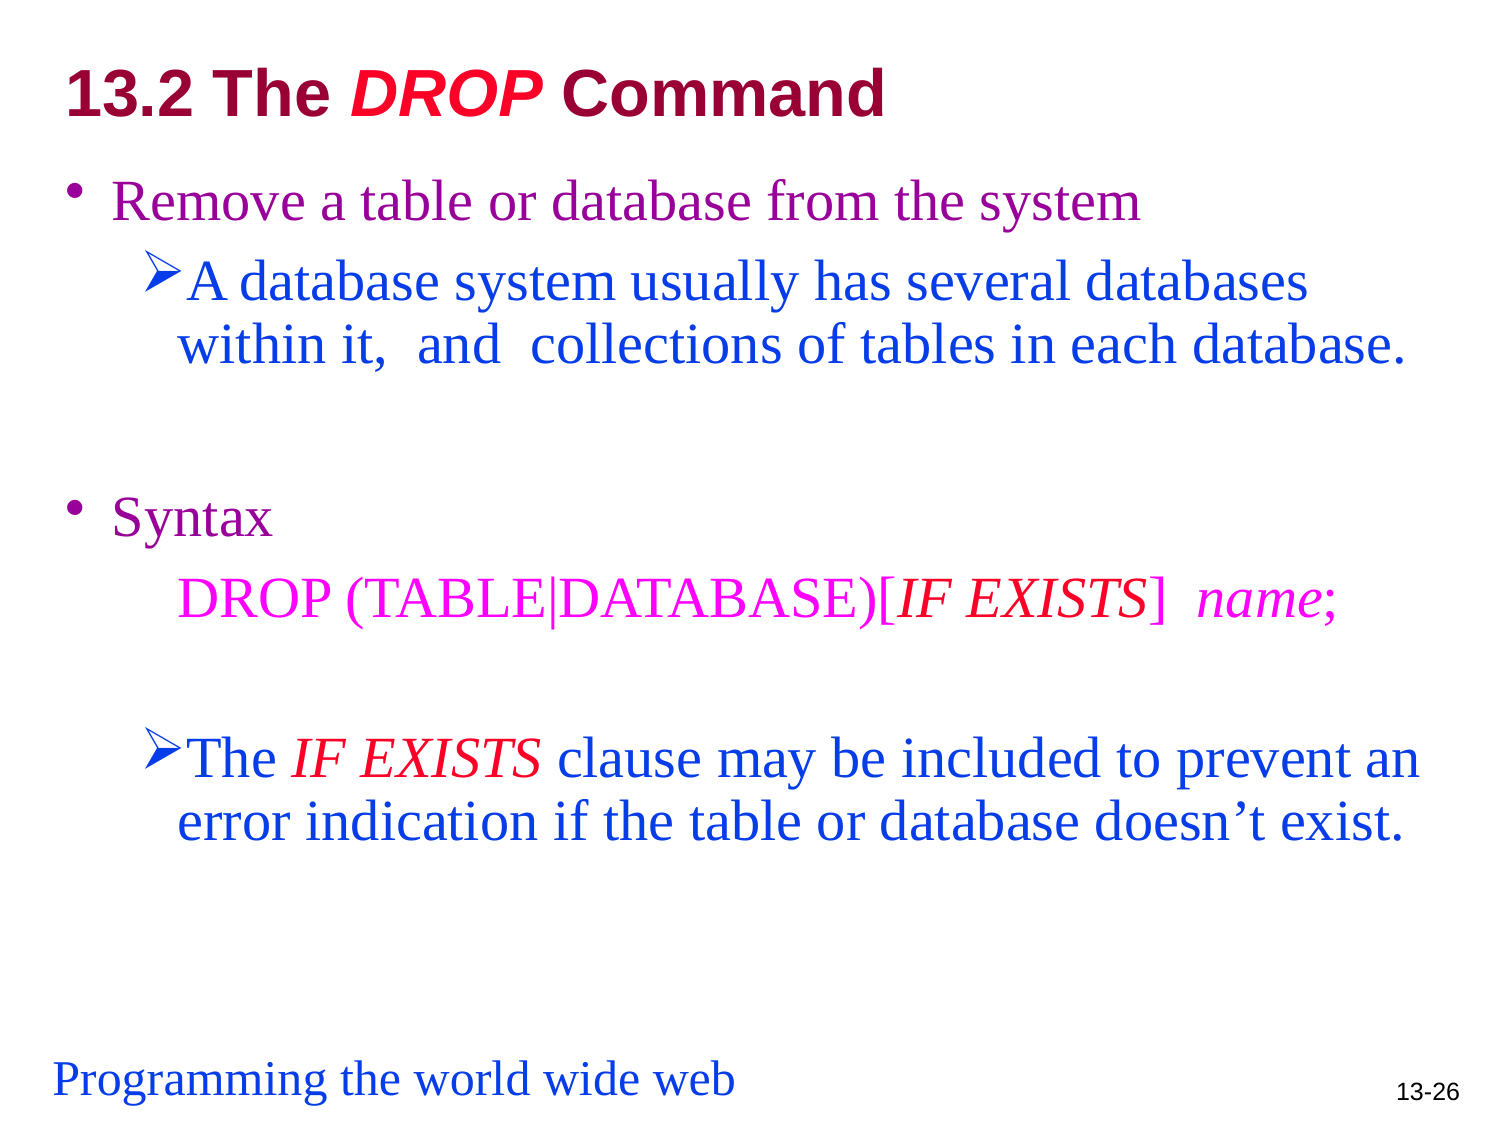

# 13.2 The DROP Command
Remove a table or database from the system
A database system usually has several databases within it,  and  collections of tables in each database.

Syntax
	DROP (TABLE|DATABASE)[IF EXISTS]  name;

The IF EXISTS clause may be included to prevent an error indication if the table or database doesn’t exist.